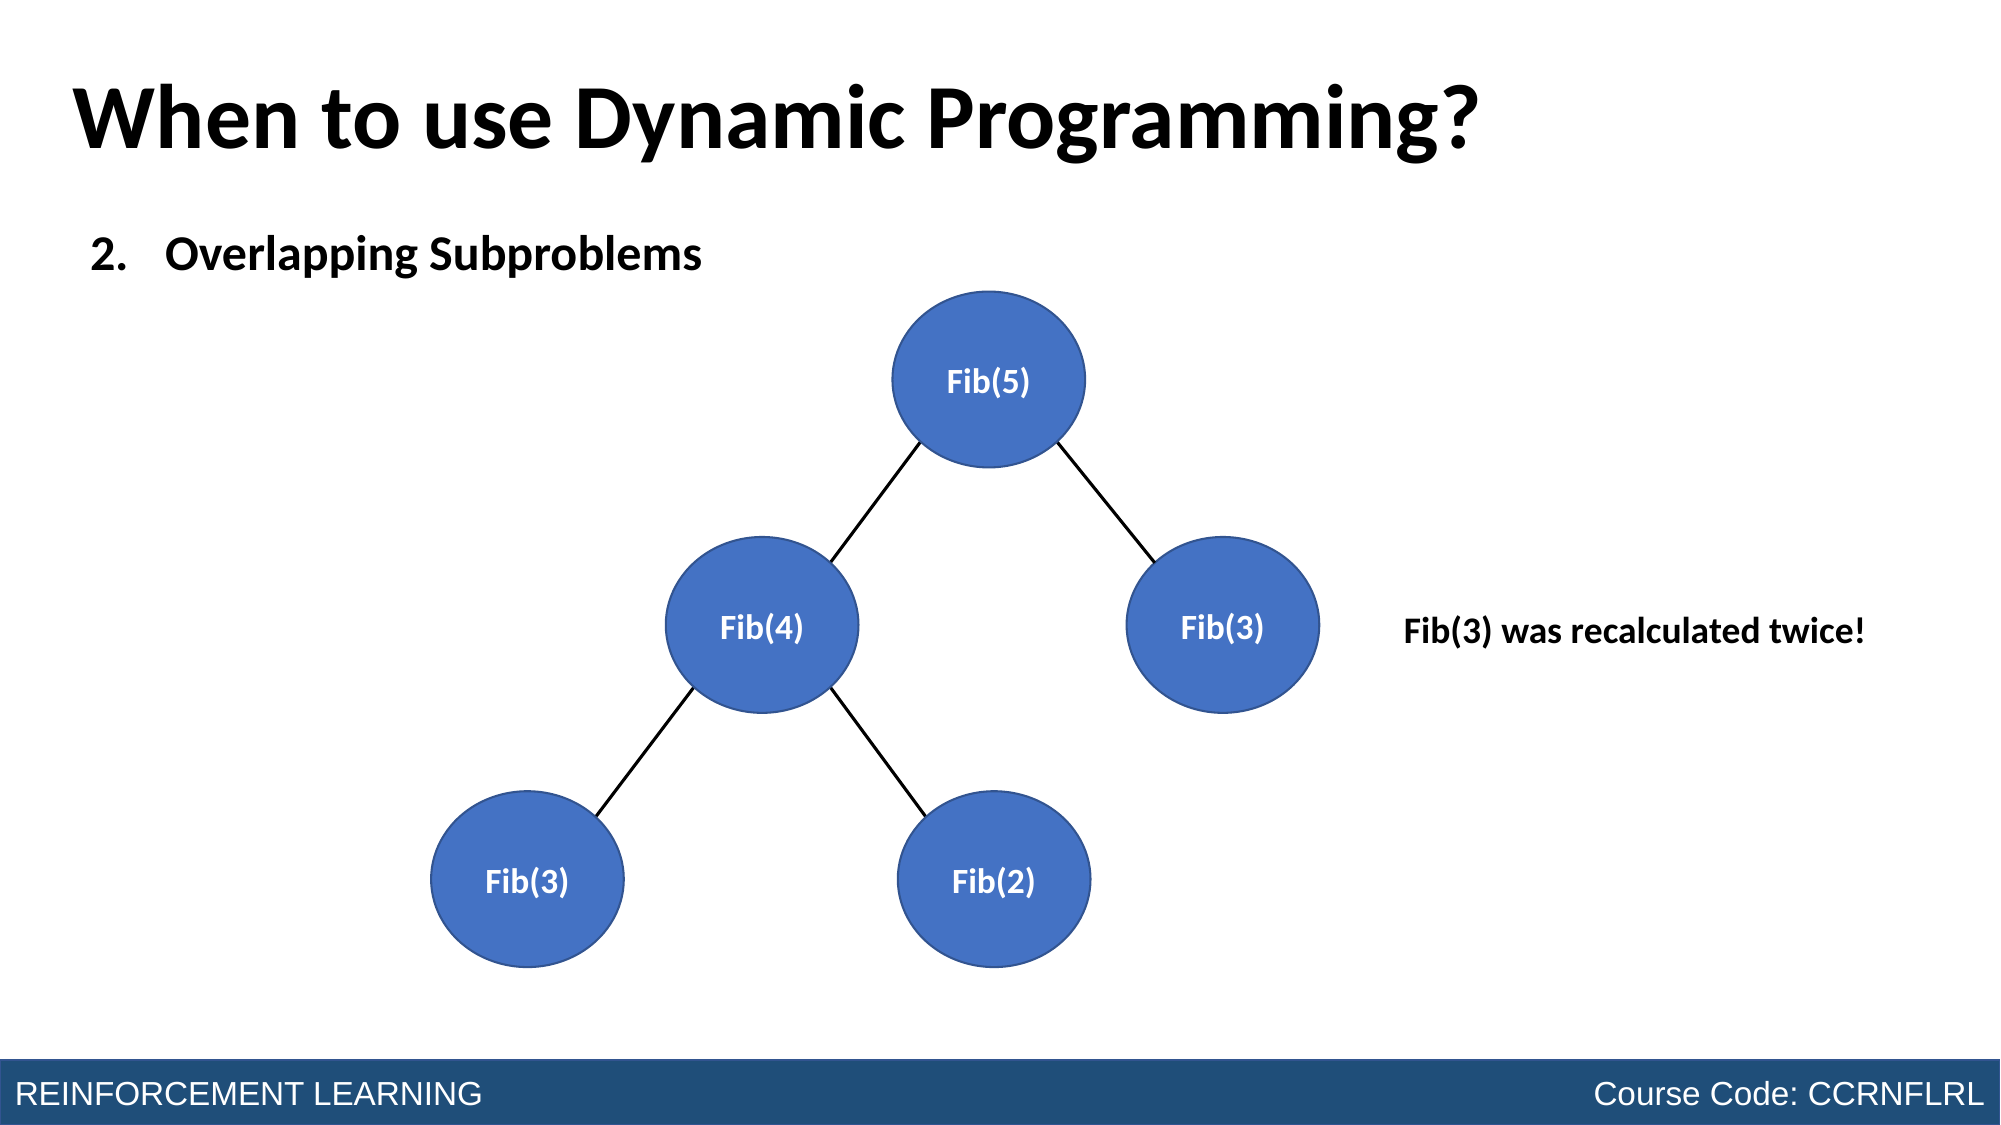

Course Code: CCINCOM/L
INTRODUCTION TO COMPUTING
# When to use Dynamic Programming?
Overlapping Subproblems

Fib(5)

Fib(4)

Fib(3)

Fib(3) was recalculated twice!

Fib(3)

Fib(2)

Joseph Marvin R. Imperial
REINFORCEMENT LEARNING
NU College of Computing and Information Technologies
Course Code: CCRNFLRL